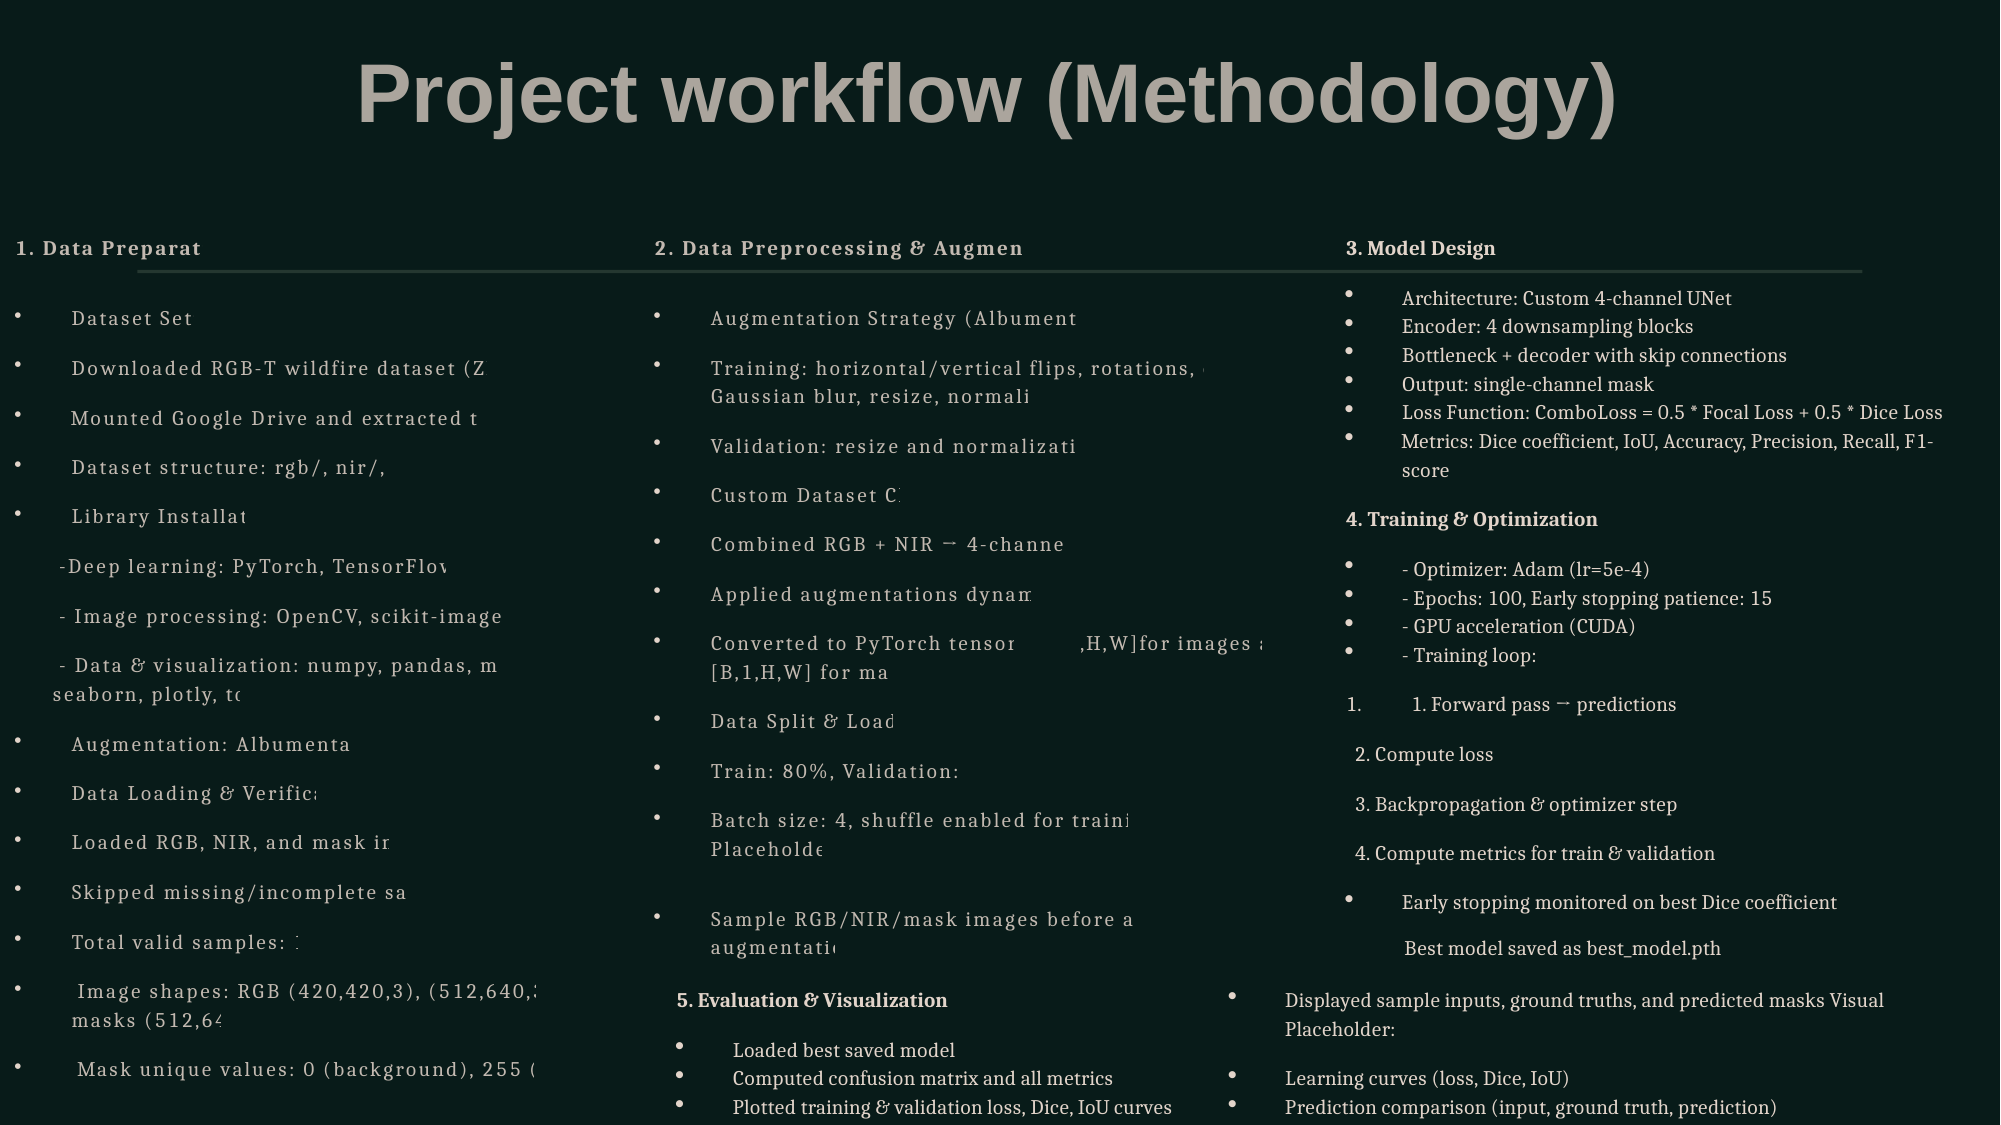

# Project workflow (Methodology)
1. Data Preparation
Dataset Setup
Downloaded RGB-T wildfire dataset (ZIP files).
Mounted Google Drive and extracted the data.
Dataset structure: rgb/, nir/, mask/.
Library Installation
 -Deep learning: PyTorch, TensorFlow, Keras
 - Image processing: OpenCV, scikit-image, imageio
 - Data & visualization: numpy, pandas, matplotlib, seaborn, plotly, tqdm
Augmentation: Albumentations
Data Loading & Verification
Loaded RGB, NIR, and mask images.
Skipped missing/incomplete samples.
Total valid samples: 1367
 Image shapes: RGB (420,420,3), (512,640,3); NIR & masks (512,640)
 Mask unique values: 0 (background), 255 (wildfire)

2. Data Preprocessing & Augmentation
Augmentation Strategy (Albumentations)
Training: horizontal/vertical flips, rotations, color jitter, Gaussian blur, resize, normalization
Validation: resize and normalization only
Custom Dataset Class
Combined RGB + NIR → 4-channel input
Applied augmentations dynamically
Converted to PyTorch tensors [B,4,H,W]for images and [B,1,H,W] for masks
Data Split & Loading
Train: 80%, Validation: 20%
Batch size: 4, shuffle enabled for trainingVisual Placeholder:
Sample RGB/NIR/mask images before and after augmentation

3. Model Design
Architecture: Custom 4-channel UNet
Encoder: 4 downsampling blocks
Bottleneck + decoder with skip connections
Output: single-channel mask
Loss Function: ComboLoss = 0.5 * Focal Loss + 0.5 * Dice Loss
Metrics: Dice coefficient, IoU, Accuracy, Precision, Recall, F1-score
4. Training & Optimization
- Optimizer: Adam (lr=5e-4)
- Epochs: 100, Early stopping patience: 15
- GPU acceleration (CUDA)
- Training loop:
  1. Forward pass → predictions
  2. Compute loss
  3. Backpropagation & optimizer step
  4. Compute metrics for train & validation
Early stopping monitored on best Dice coefficient
             Best model saved as best_model.pth

Displayed sample inputs, ground truths, and predicted masks Visual Placeholder:
Learning curves (loss, Dice, IoU)
Prediction comparison (input, ground truth, prediction)
5. Evaluation & Visualization
Loaded best saved model
Computed confusion matrix and all metrics
Plotted training & validation loss, Dice, IoU curves